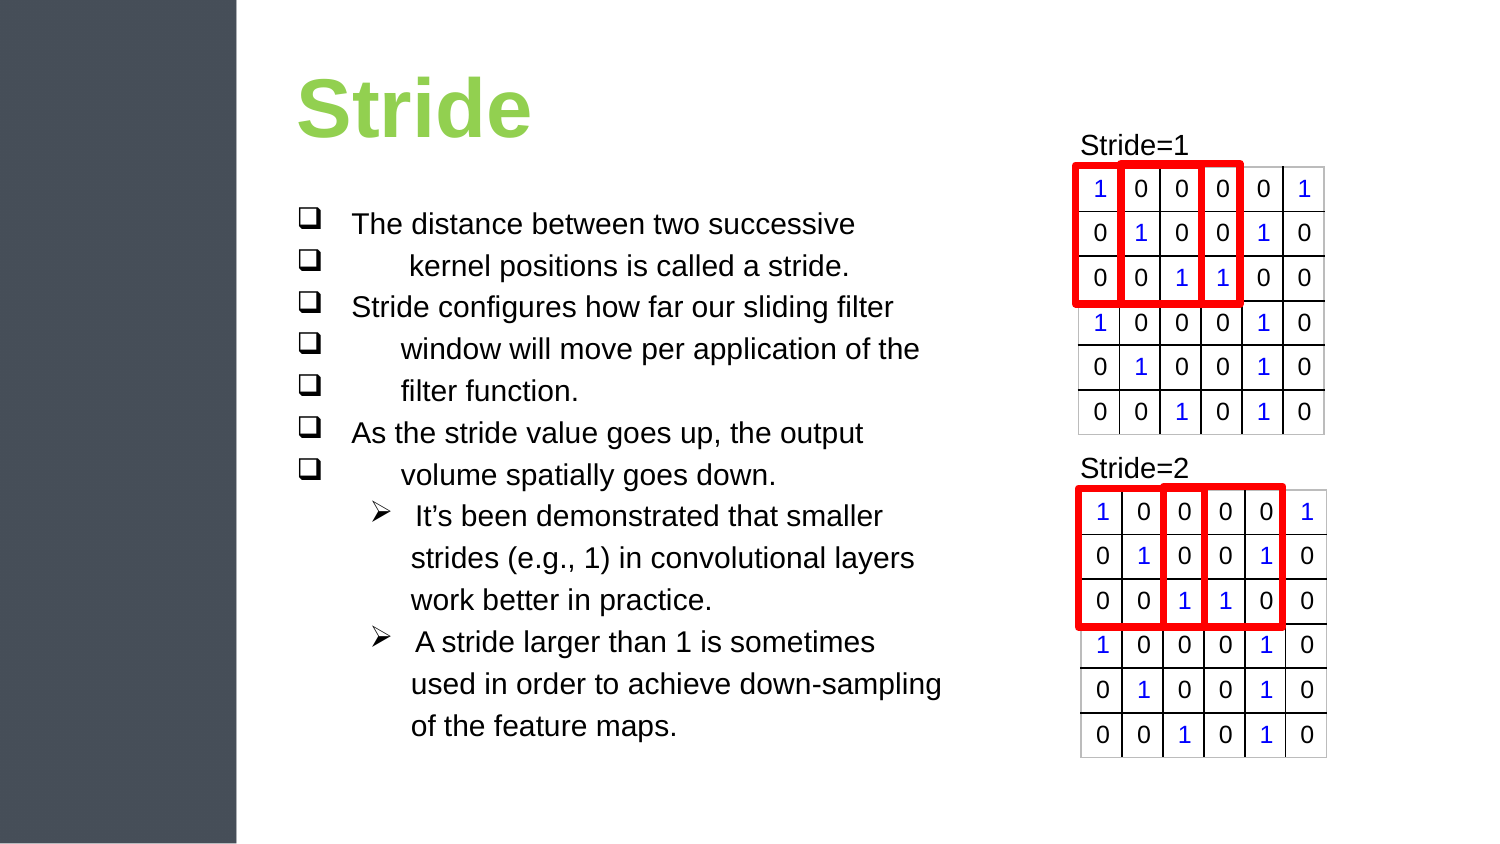

# Stride
Stride=1

| 1 | 0 | 0 | 0 | 0 | 1 |
| --- | --- | --- | --- | --- | --- |
| 0 | 1 | 0 | 0 | 1 | 0 |
| 0 | 0 | 1 | 1 | 0 | 0 |
| 1 | 0 | 0 | 0 | 1 | 0 |
| 0 | 1 | 0 | 0 | 1 | 0 |
| 0 | 0 | 1 | 0 | 1 | 0 |
Stride=2

| 1 | 0 | 0 | 0 | 0 | 1 |
| --- | --- | --- | --- | --- | --- |
| 0 | 1 | 0 | 0 | 1 | 0 |
| 0 | 0 | 1 | 1 | 0 | 0 |
| 1 | 0 | 0 | 0 | 1 | 0 |
| 0 | 1 | 0 | 0 | 1 | 0 |
| 0 | 0 | 1 | 0 | 1 | 0 |
The distance between two successive
       kernel positions is called a stride.
Stride configures how far our sliding filter
      window will move per application of the
      filter function.
As the stride value goes up, the output
      volume spatially goes down.
It’s been demonstrated that smaller
     strides (e.g., 1) in convolutional layers
     work better in practice.
A stride larger than 1 is sometimes
     used in order to achieve down-sampling
     of the feature maps.